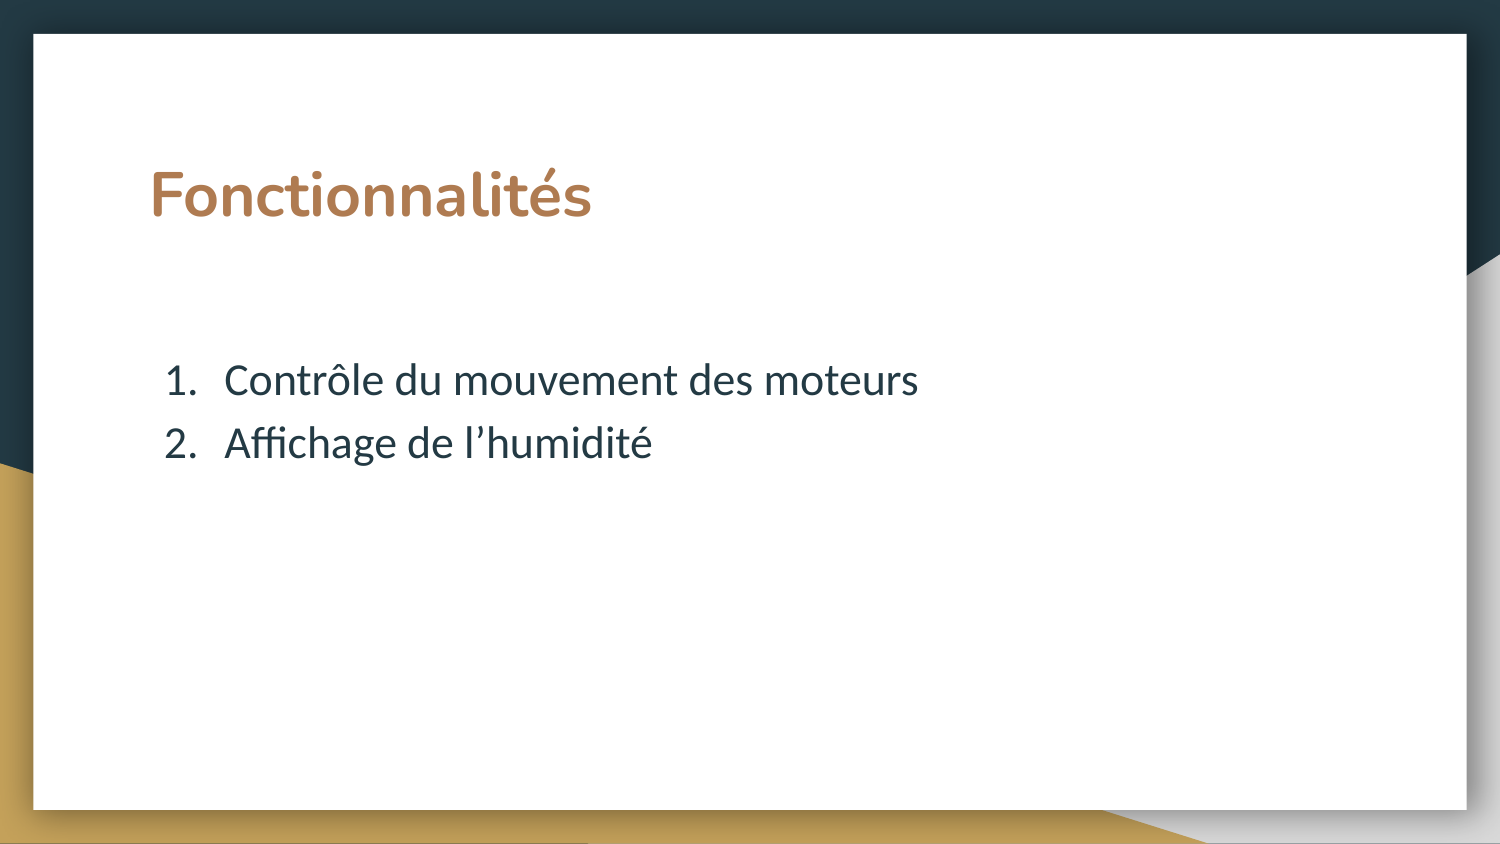

# Fonctionnalités
Contrôle du mouvement des moteurs
Affichage de l’humidité